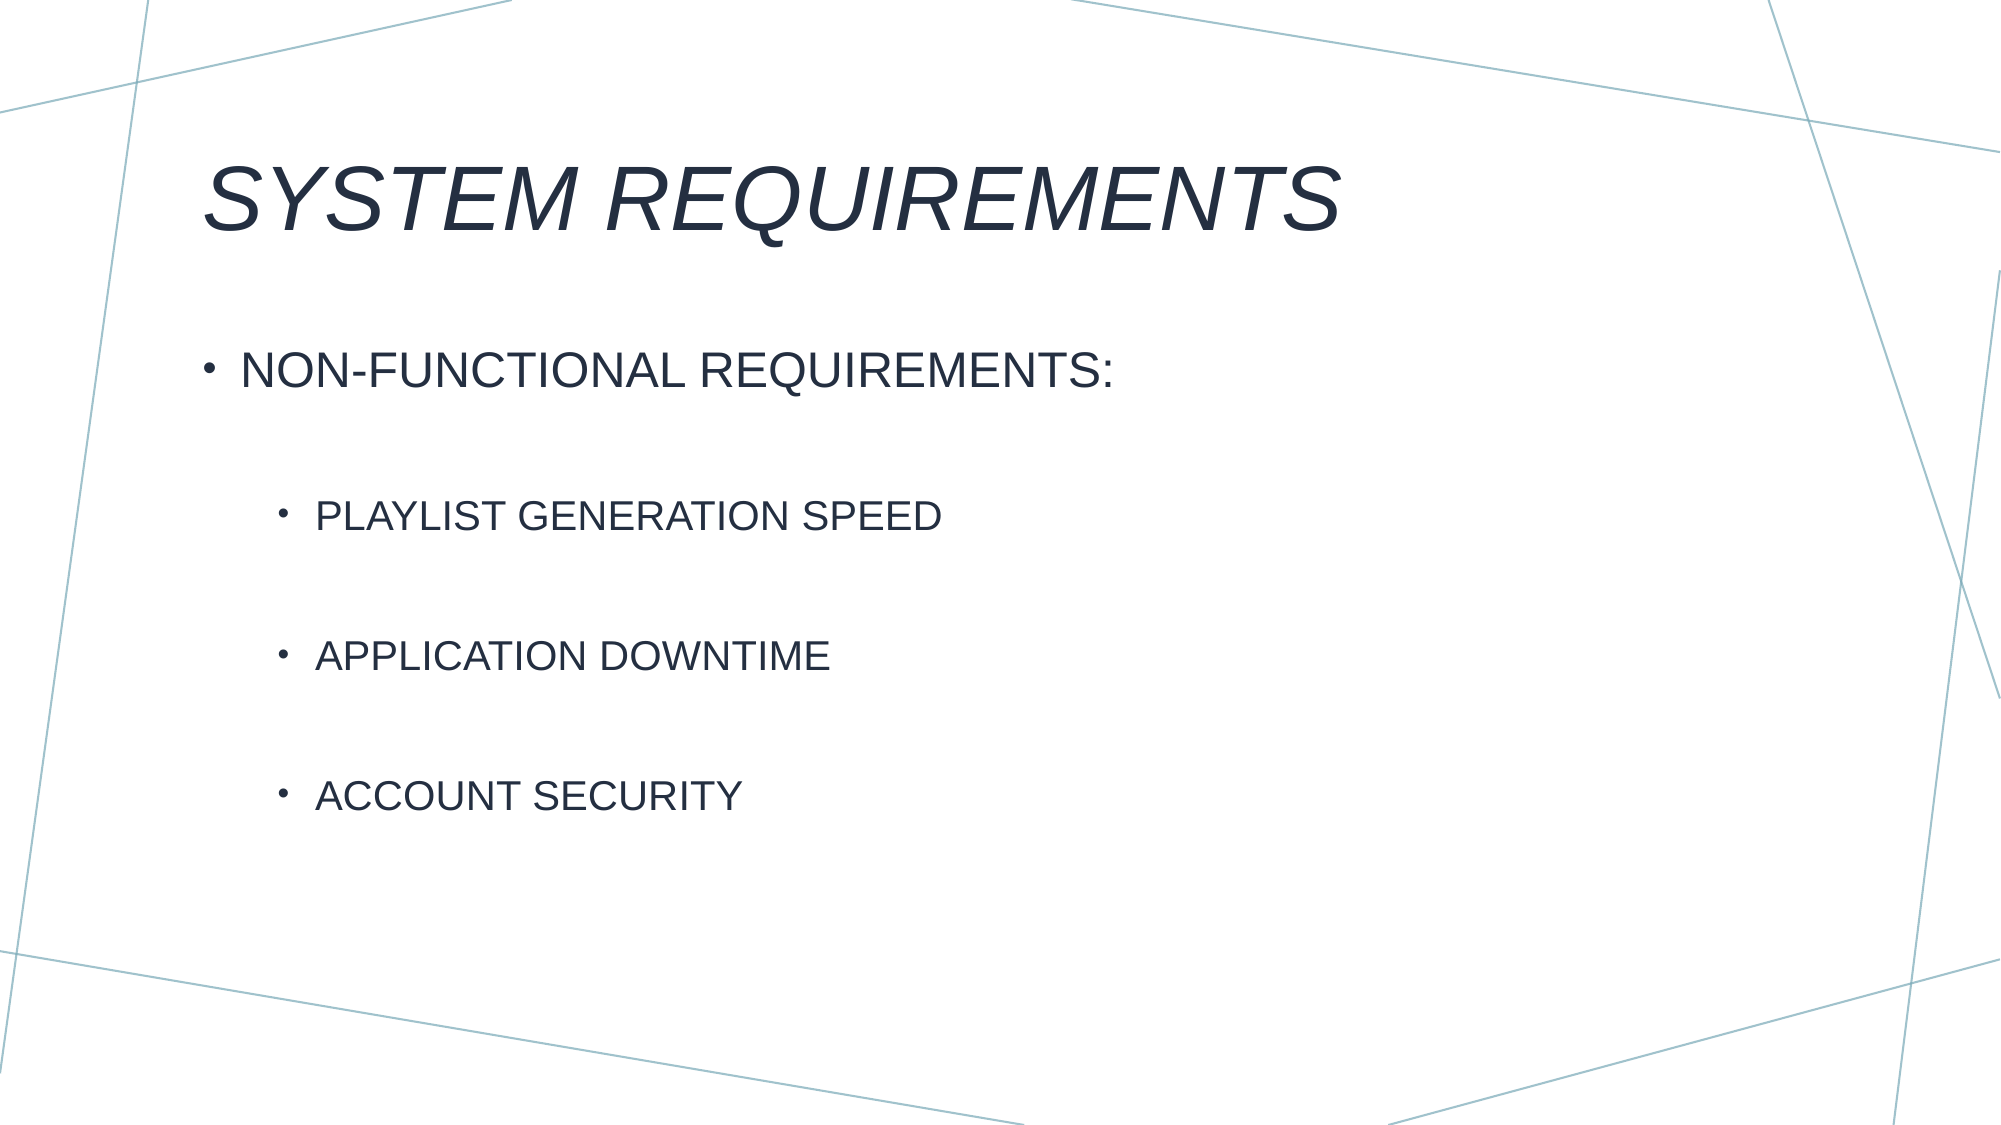

# System requirements
NON-FUNCTIONAL REQUIREMENTS:

PLAYLIST GENERATION SPEED

APPLICATION DOWNTIME

ACCOUNT SECURITY